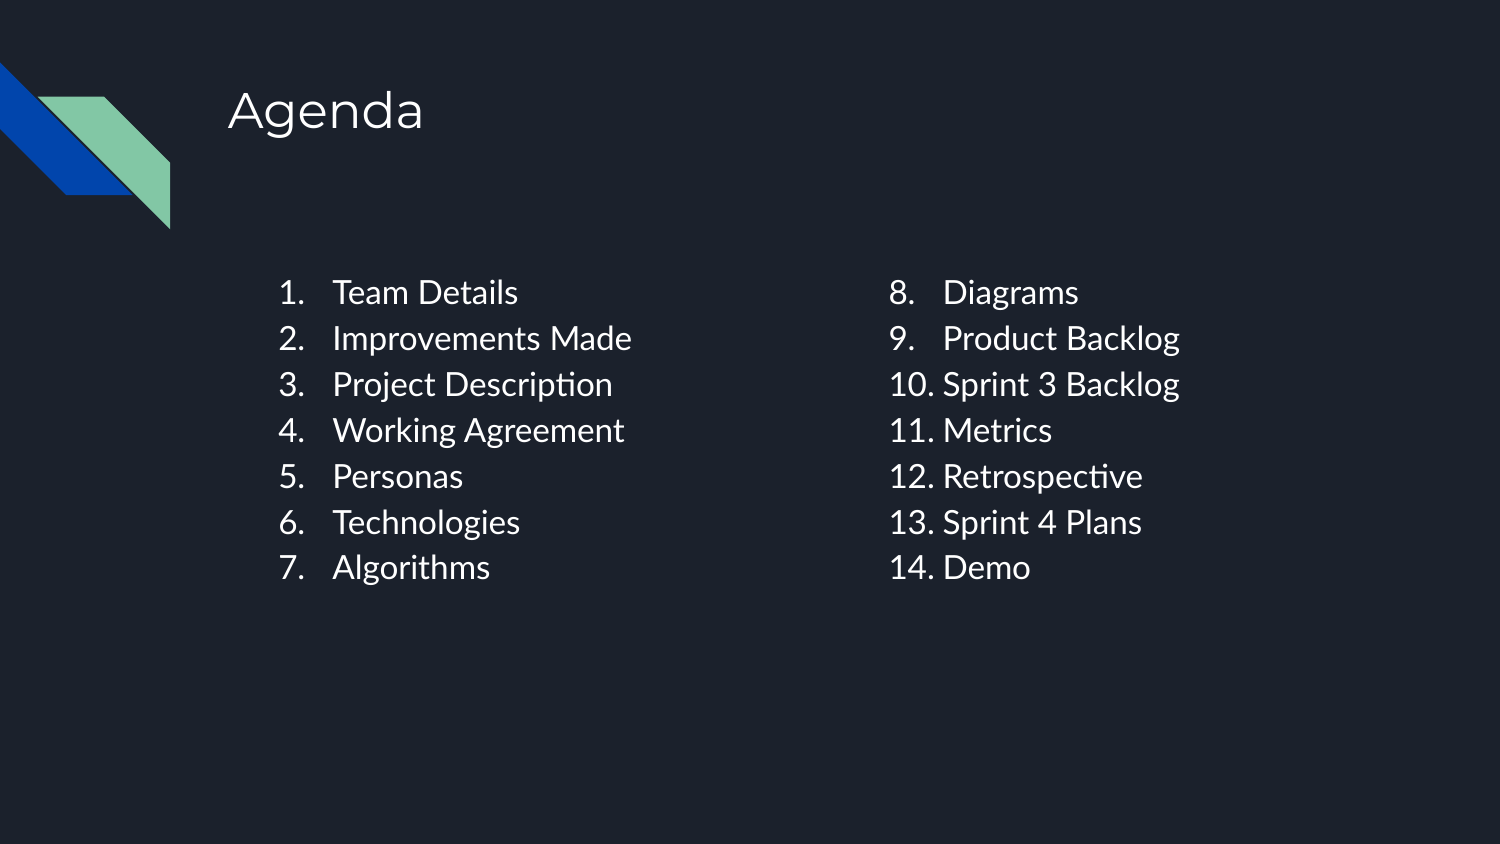

# Agenda
Team Details
Improvements Made
Project Description
Working Agreement
Personas
Technologies
Algorithms
Diagrams
Product Backlog
Sprint 3 Backlog
Metrics
Retrospective
Sprint 4 Plans
Demo